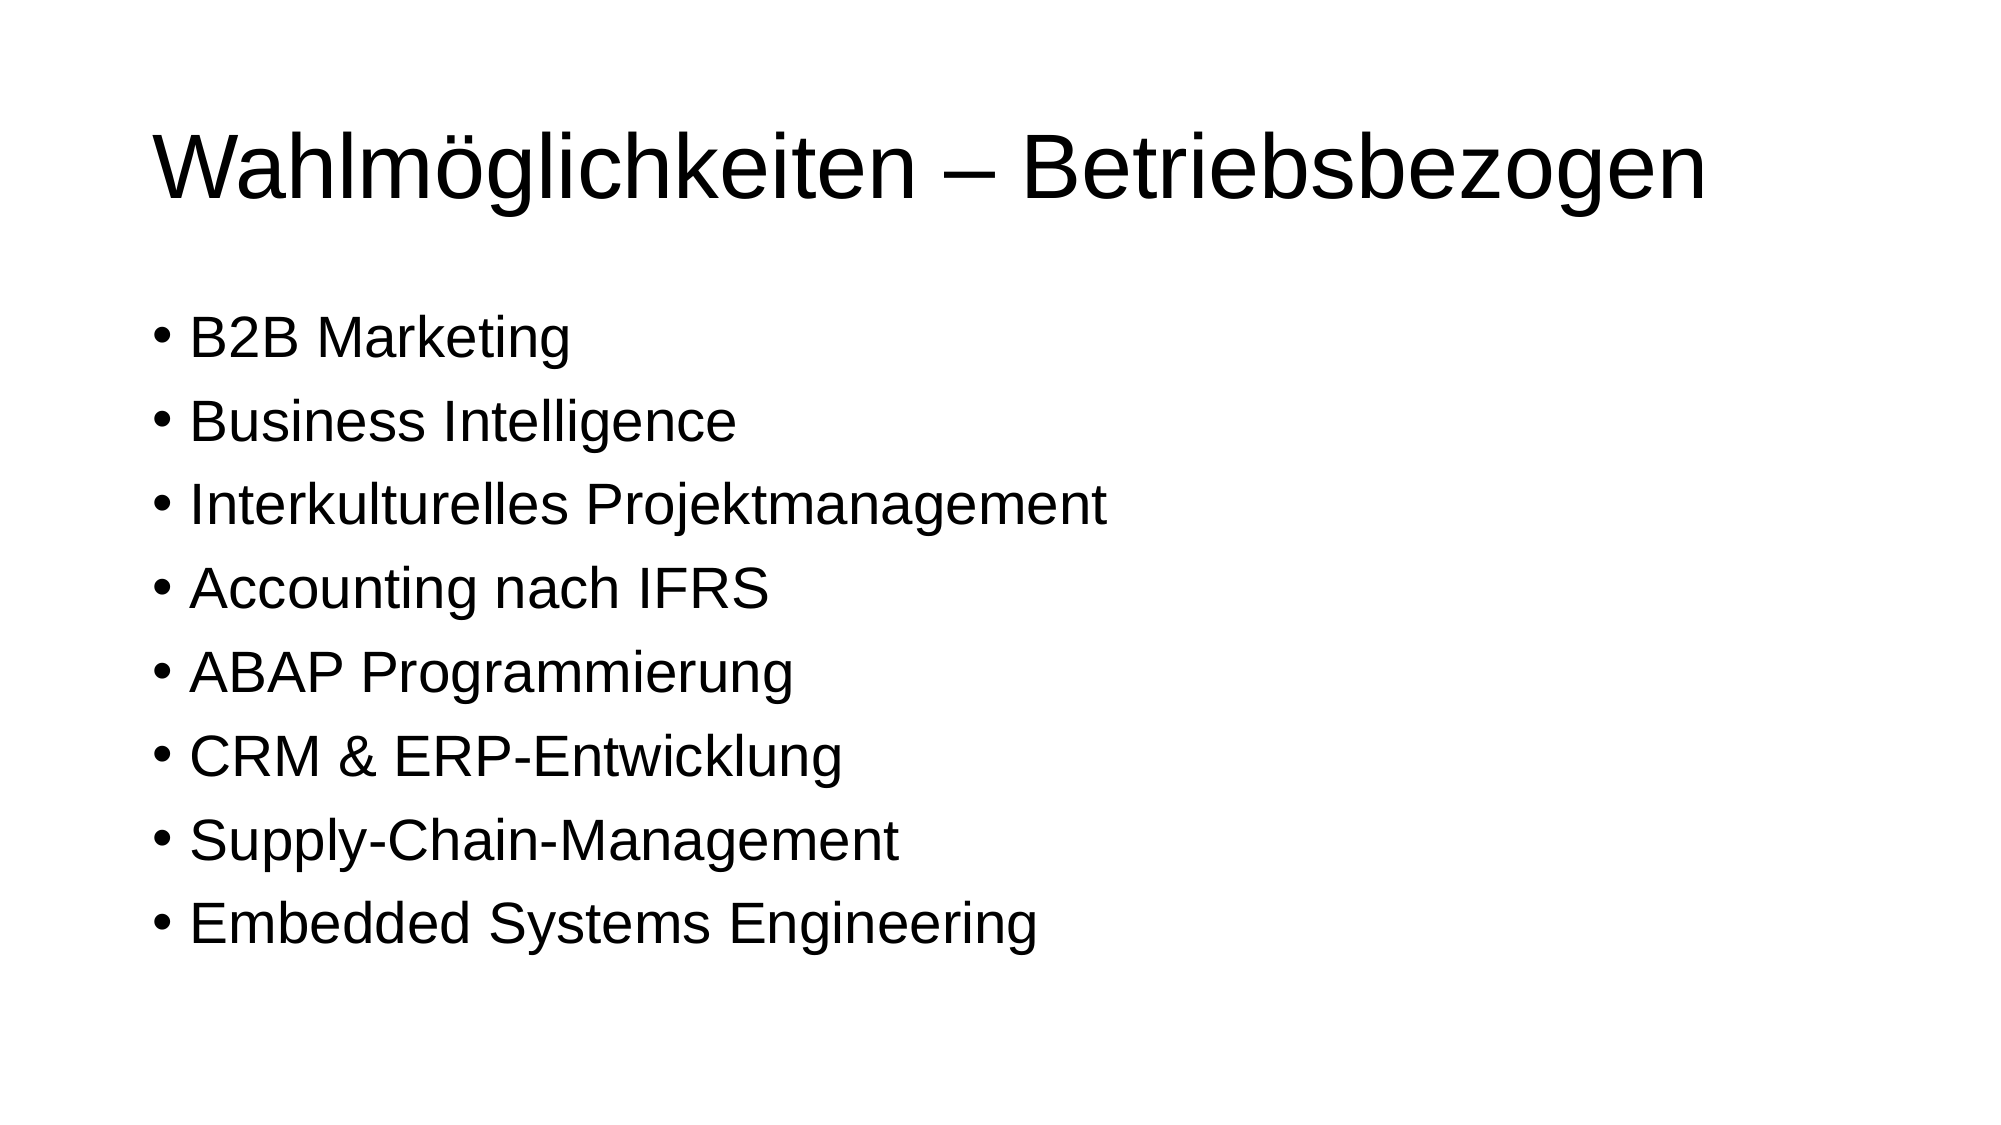

# Wahlmöglichkeiten – Betriebsbezogen
B2B Marketing
Business Intelligence
Interkulturelles Projektmanagement
Accounting nach IFRS
ABAP Programmierung
CRM & ERP-Entwicklung
Supply-Chain-Management
Embedded Systems Engineering